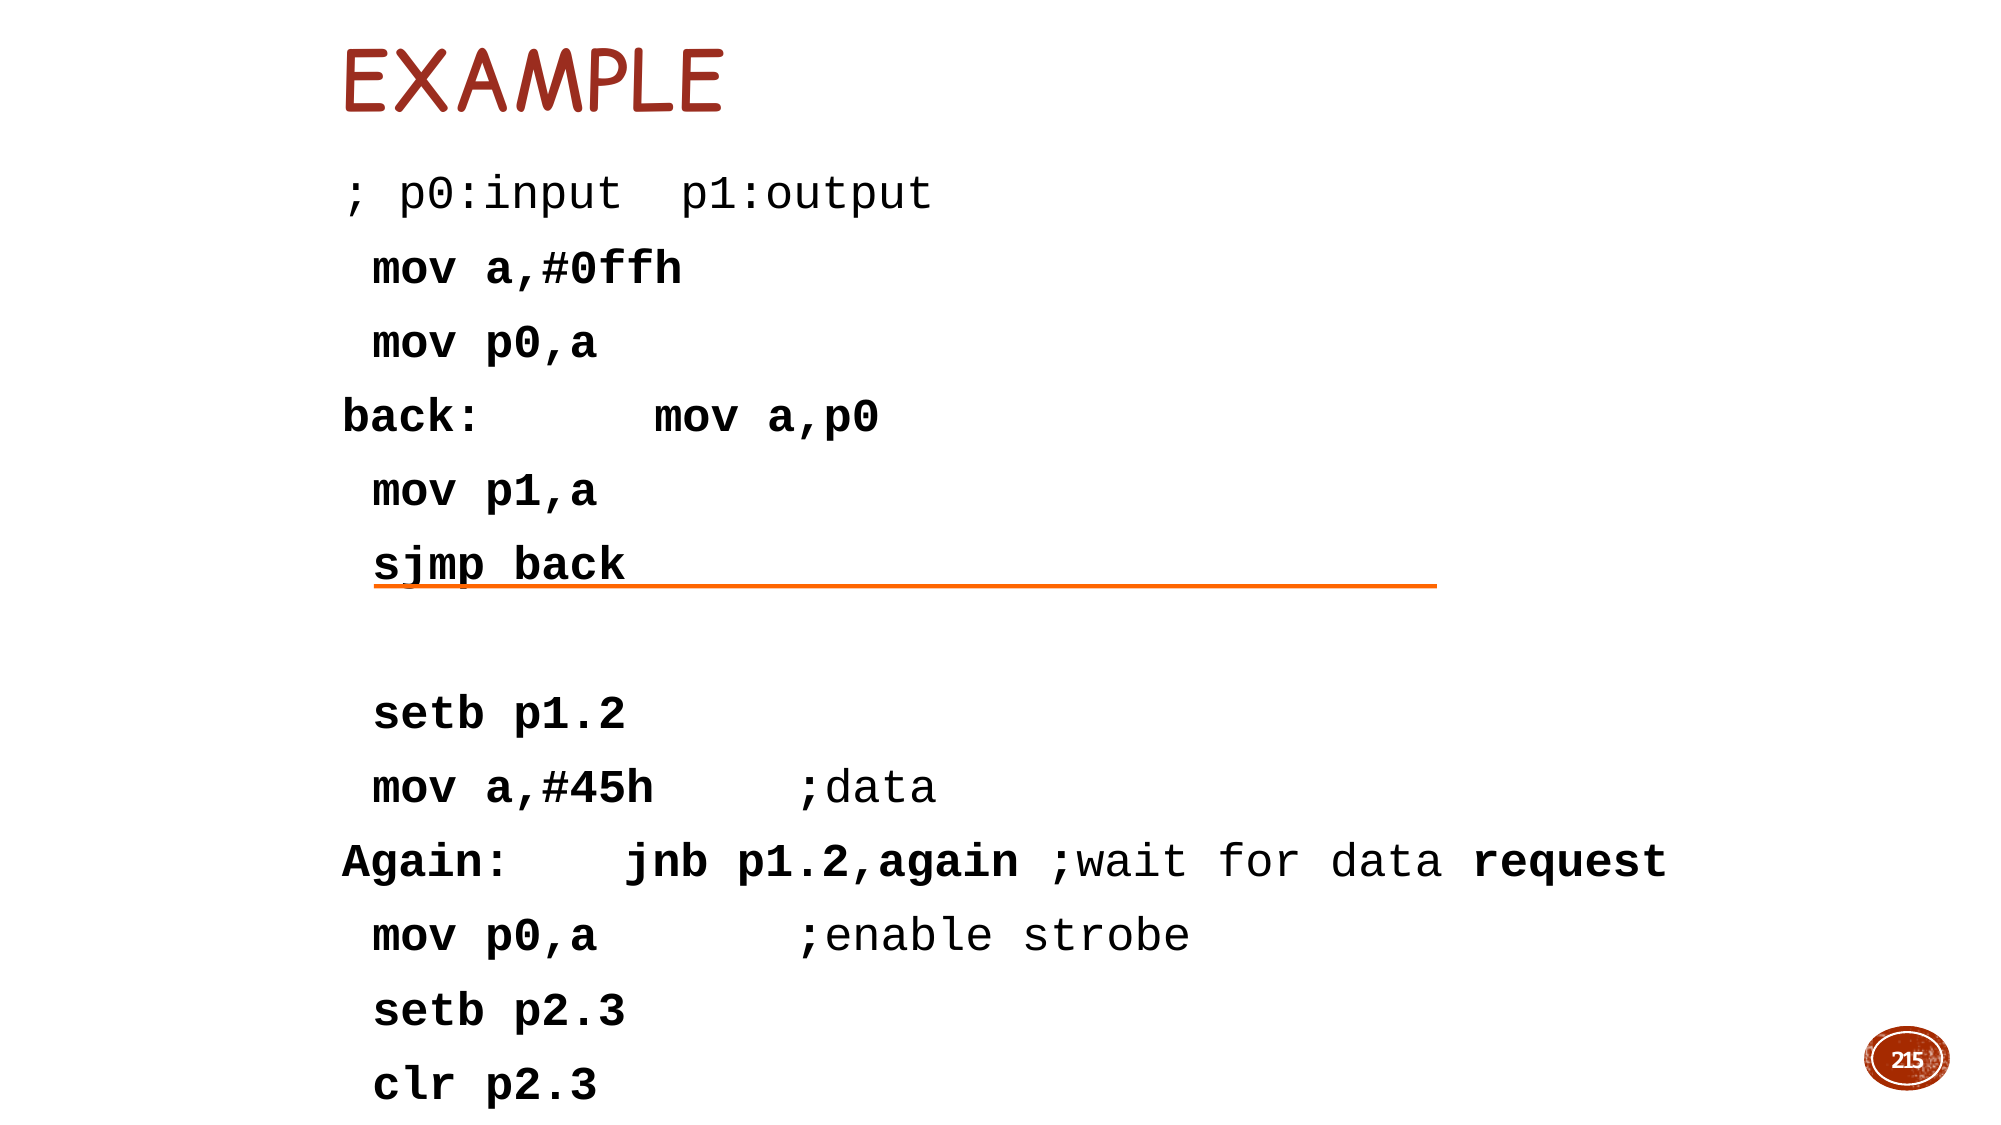

# Example
; p0:input  p1:output
			mov a,#0ffh
			mov p0,a
back:  	mov a,p0
			mov p1,a
			sjmp back

			setb p1.2
			mov a,#45h     ;data
Again:    jnb p1.2,again ;wait for data request
			mov p0,a       ;enable strobe
			setb	p2.3
			clr p2.3

215